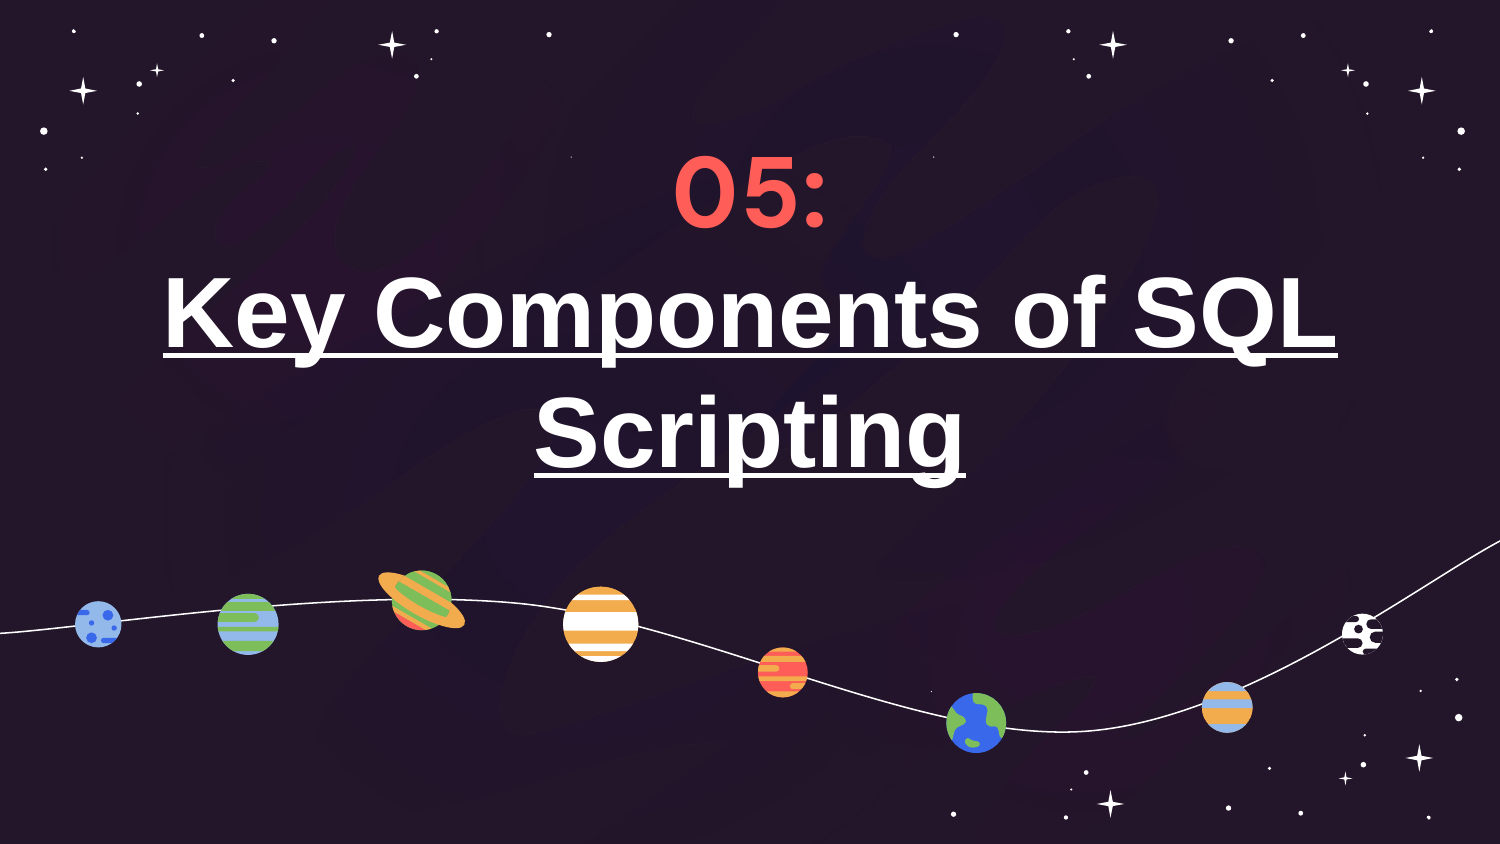

# 05: Key Components of SQL Scripting